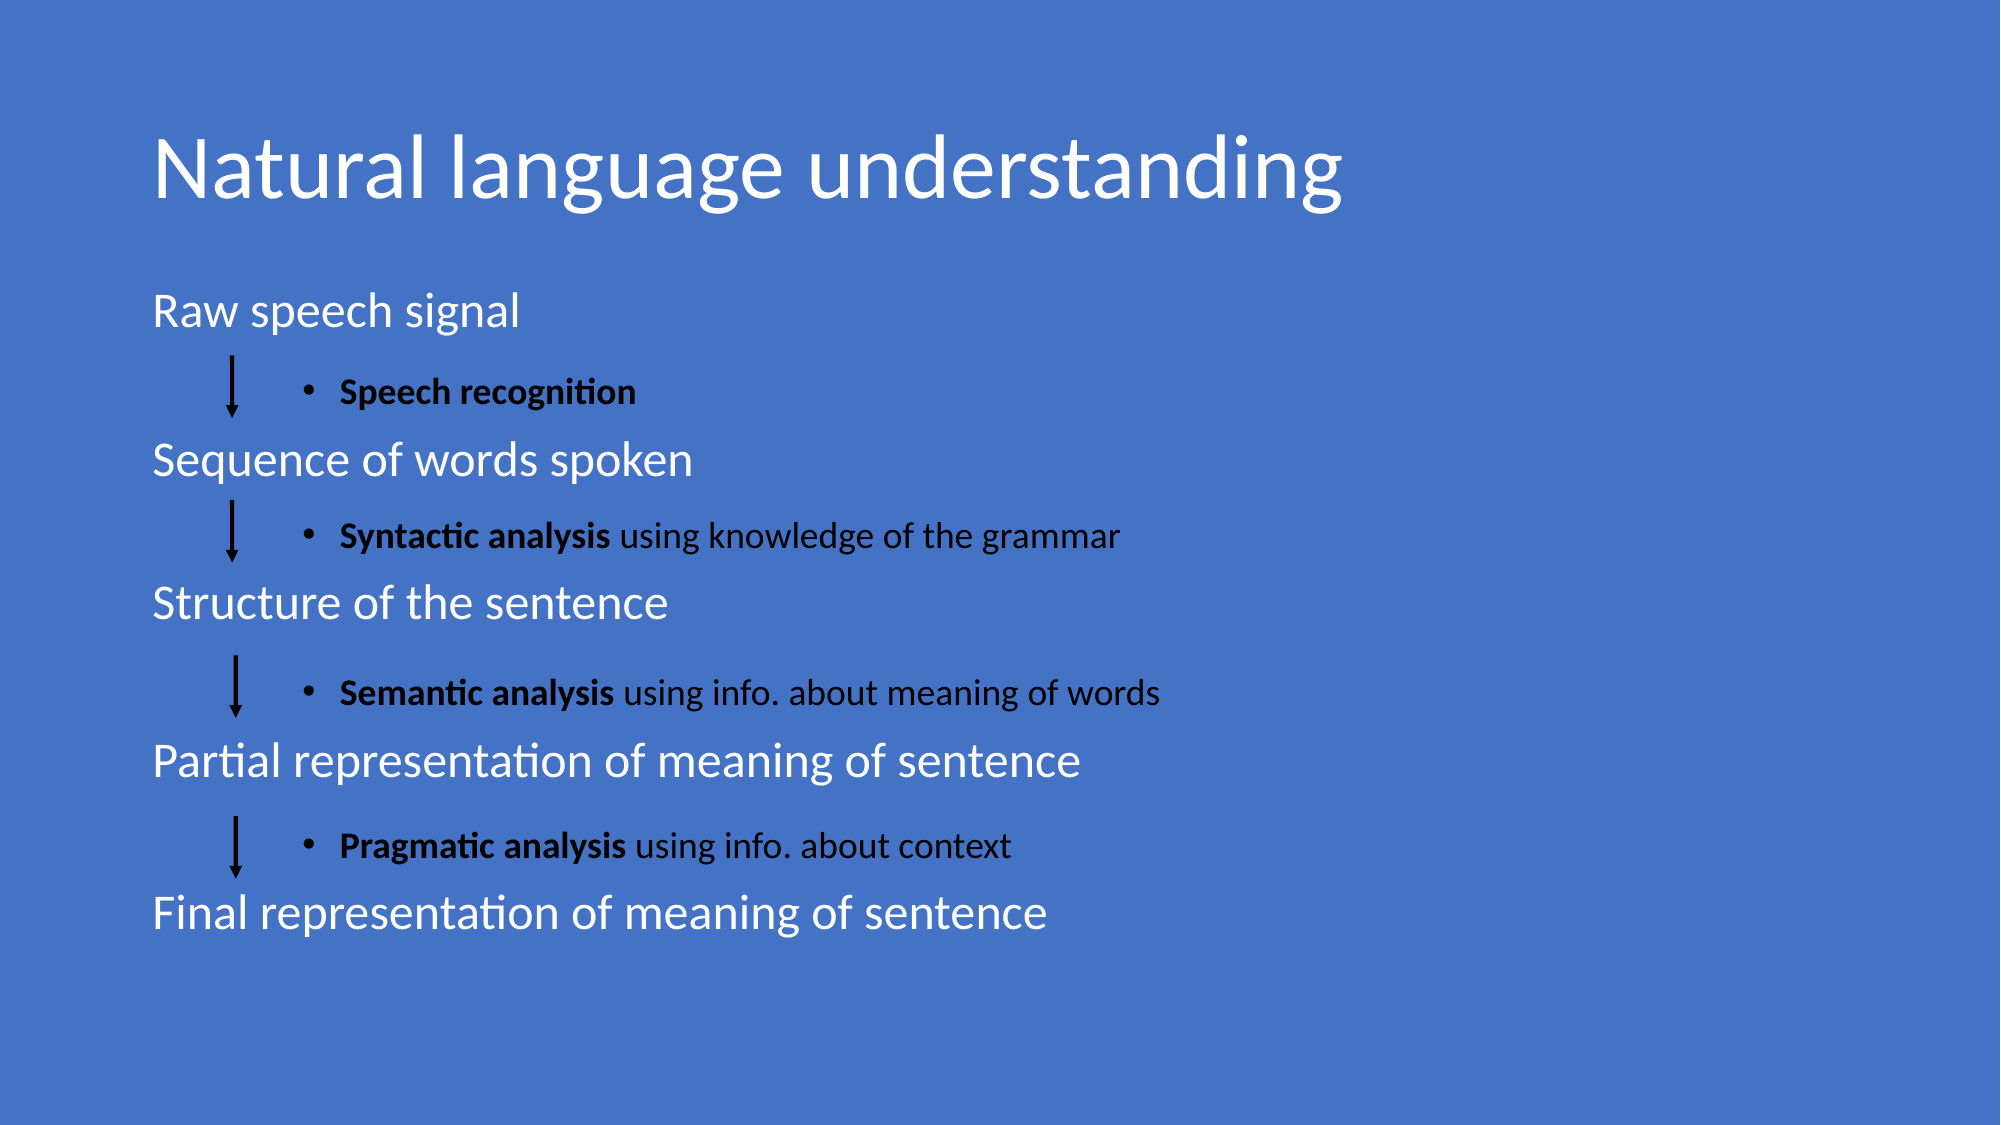

# Natural language understanding
Raw speech signal
Speech recognition
Sequence of words spoken
Syntactic analysis using knowledge of the grammar
Structure of the sentence
Semantic analysis using info. about meaning of words
Partial representation of meaning of sentence
Pragmatic analysis using info. about context
Final representation of meaning of sentence